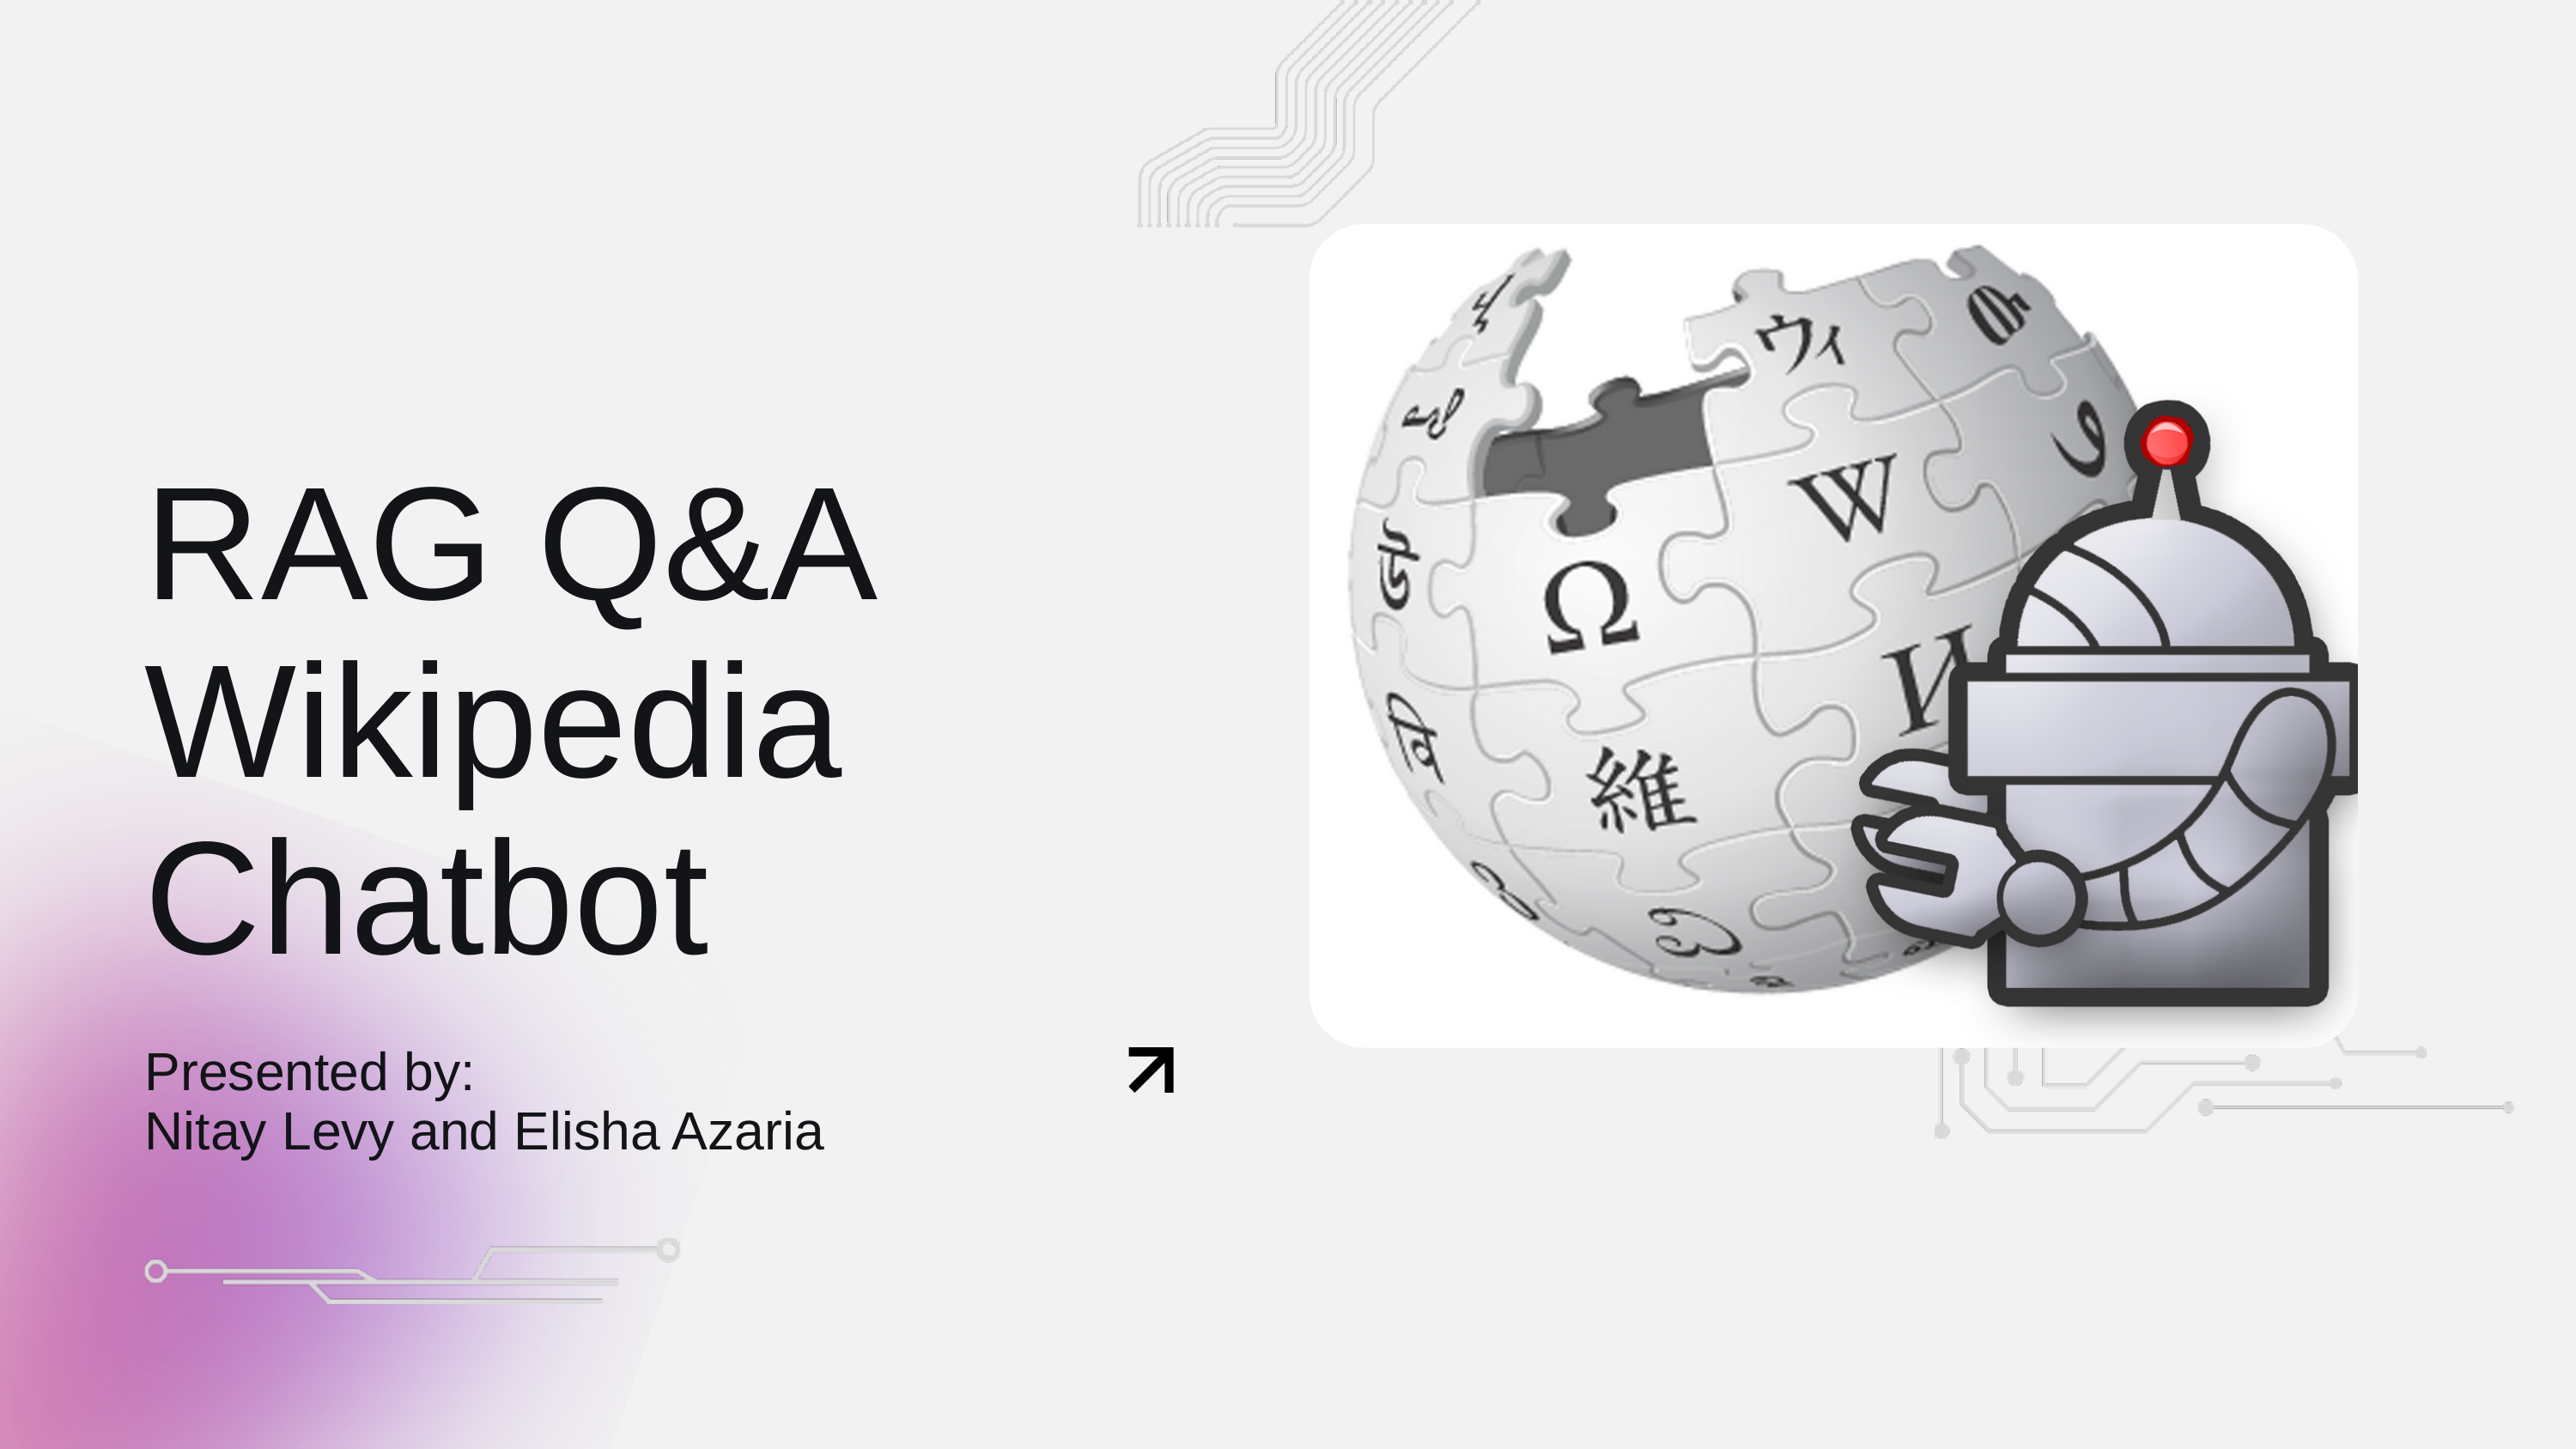

RAG Q&A Wikipedia Chatbot

Presented by:
Nitay Levy and Elisha Azaria